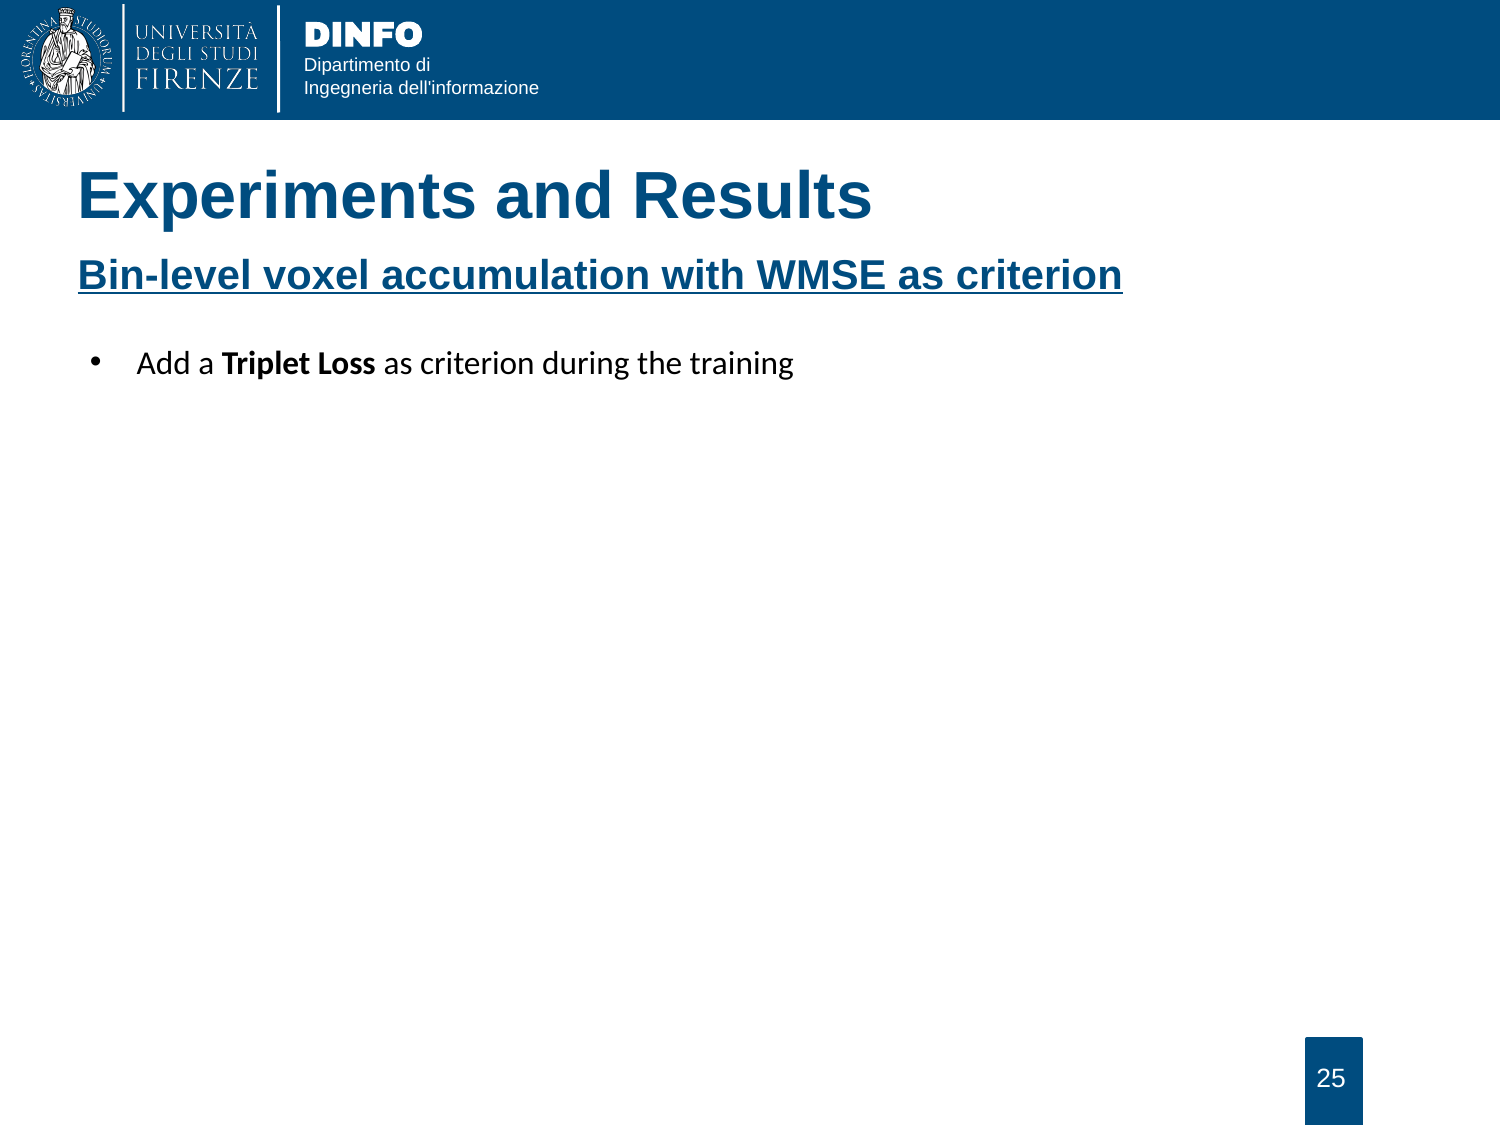

Experiments and Results

Bin-level voxel accumulation with WMSE as criterion
Add a Triplet Loss as criterion during the training

25